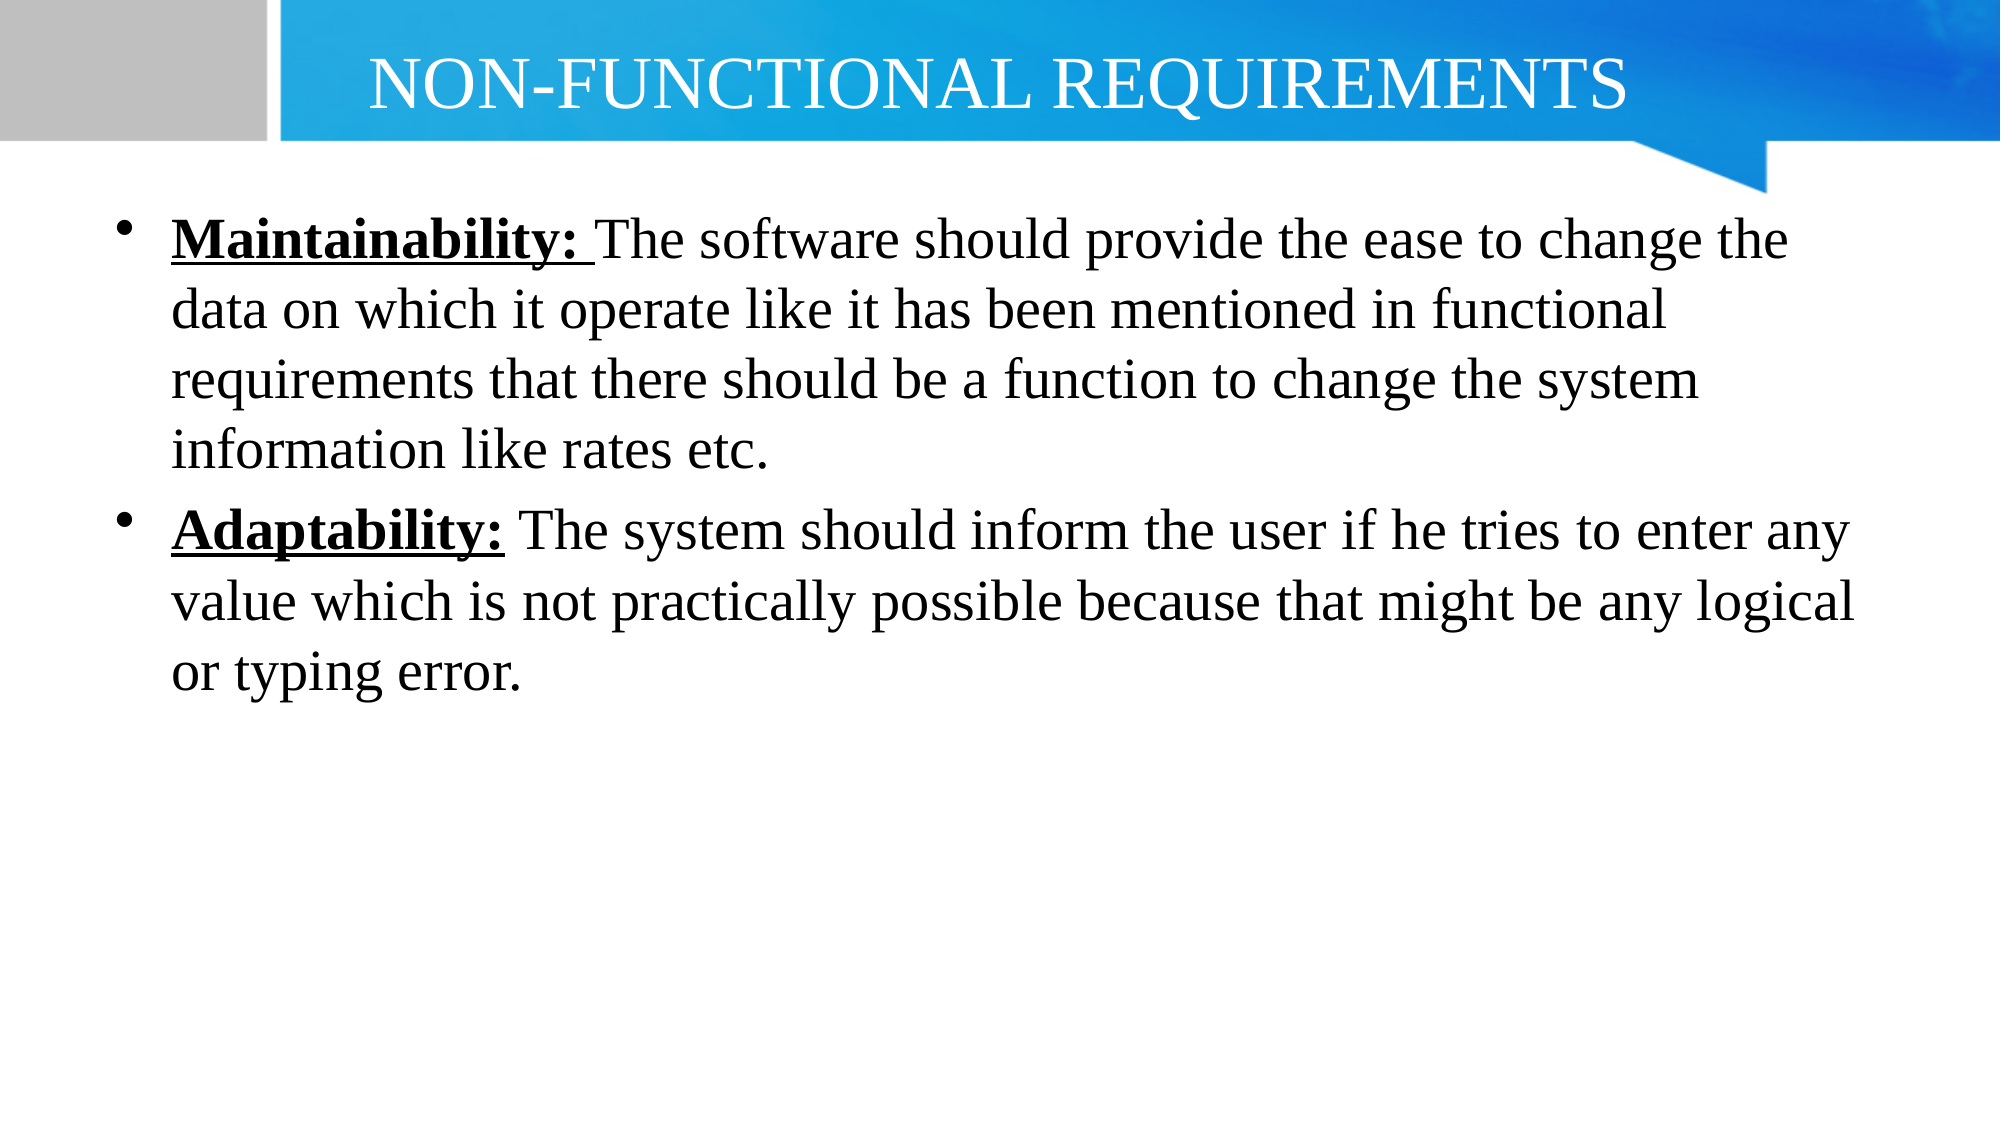

# NON-FUNCTIONAL REQUIREMENTS
Maintainability: The software should provide the ease to change the data on which it operate like it has been mentioned in functional requirements that there should be a function to change the system information like rates etc.
Adaptability: The system should inform the user if he tries to enter any value which is not practically possible because that might be any logical or typing error.